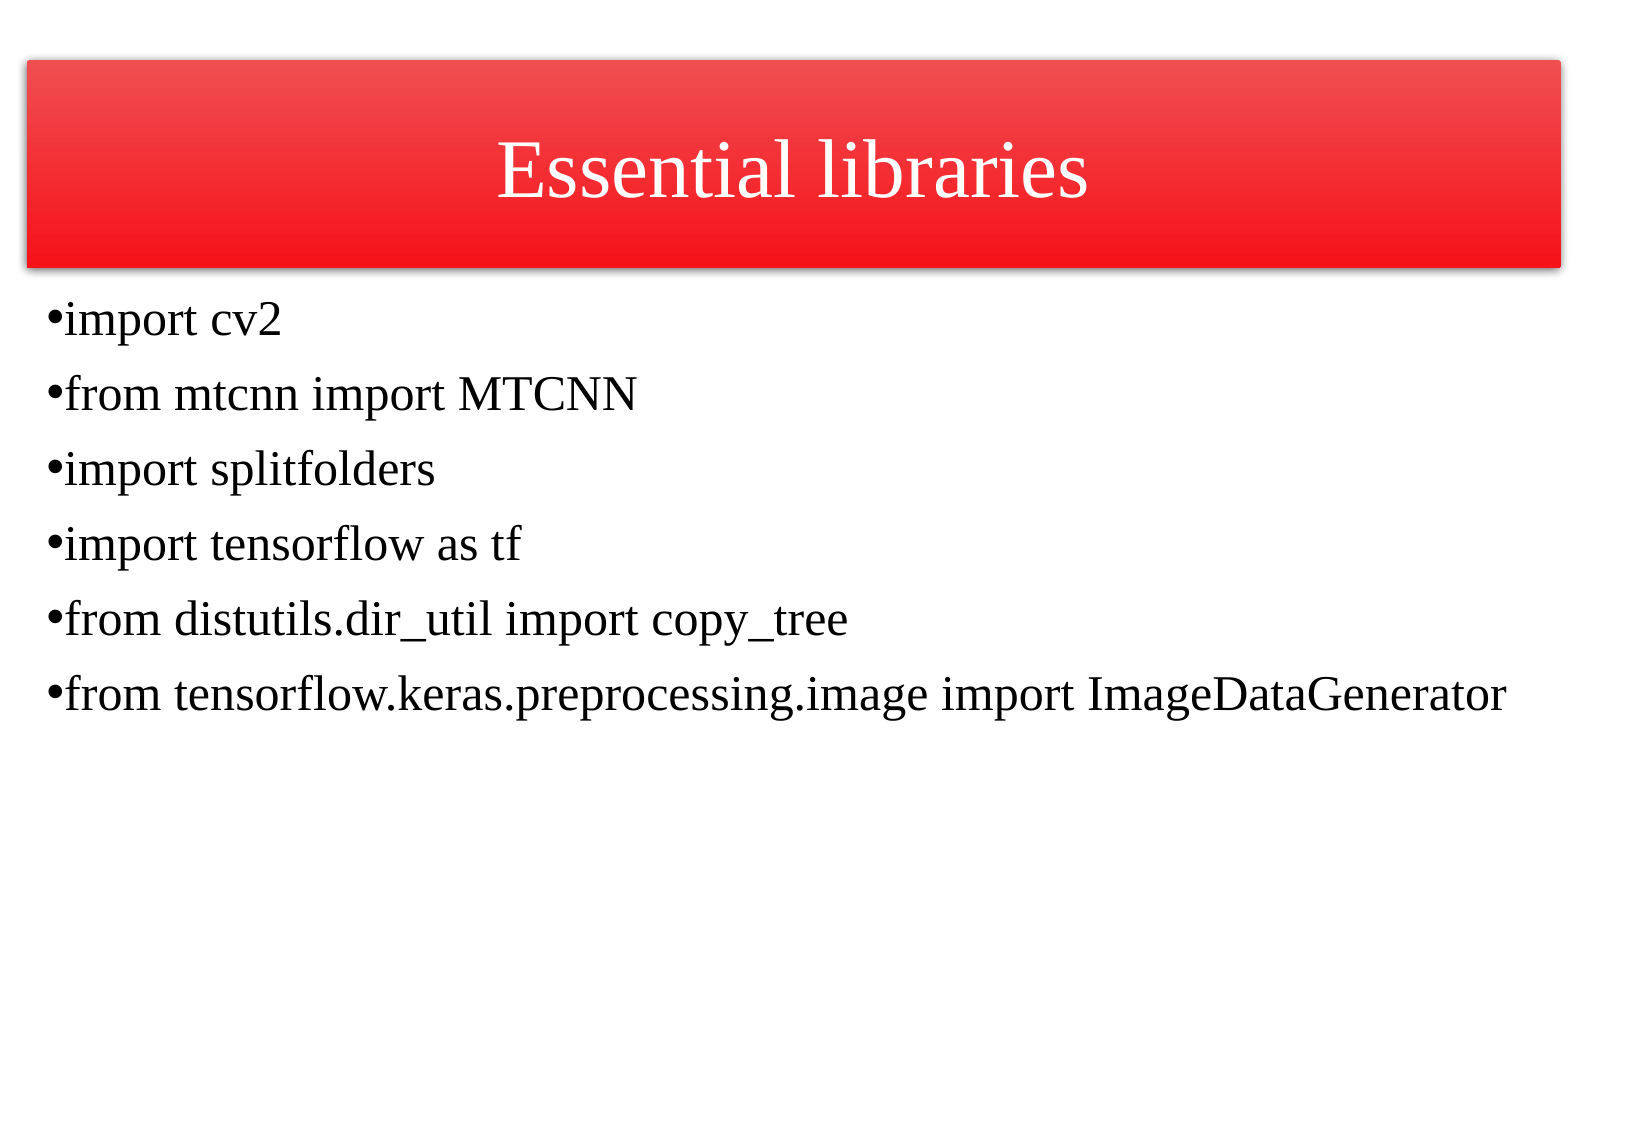

Essential libraries
import cv2
from mtcnn import MTCNN
import splitfolders
import tensorflow as tf
from distutils.dir_util import copy_tree
from tensorflow.keras.preprocessing.image import ImageDataGenerator